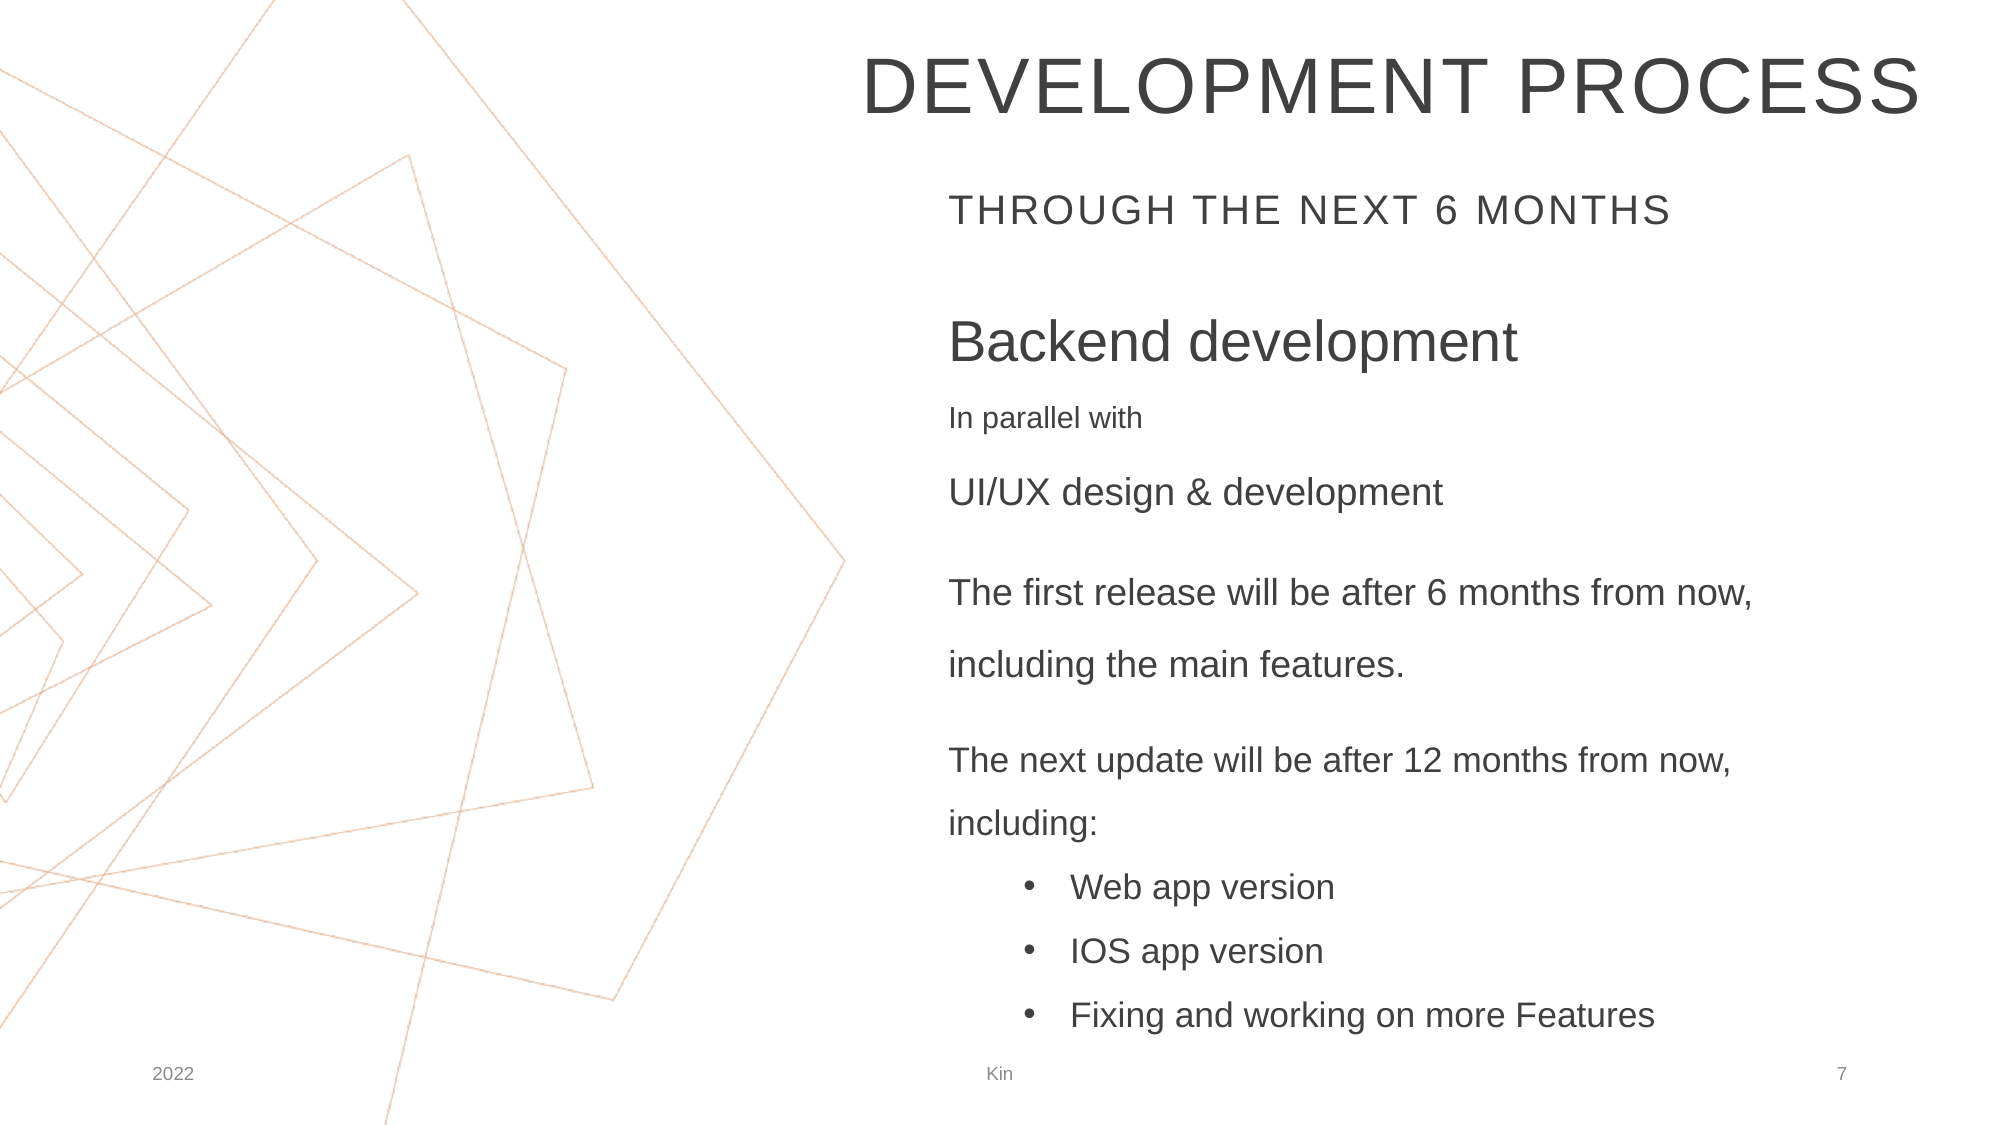

# Development process
Through the next 6 months
Backend development
In parallel with
UI/UX design & development
The first release will be after 6 months from now, including the main features.
The next update will be after 12 months from now, including:
Web app version
IOS app version
Fixing and working on more Features
2022
Kin
7